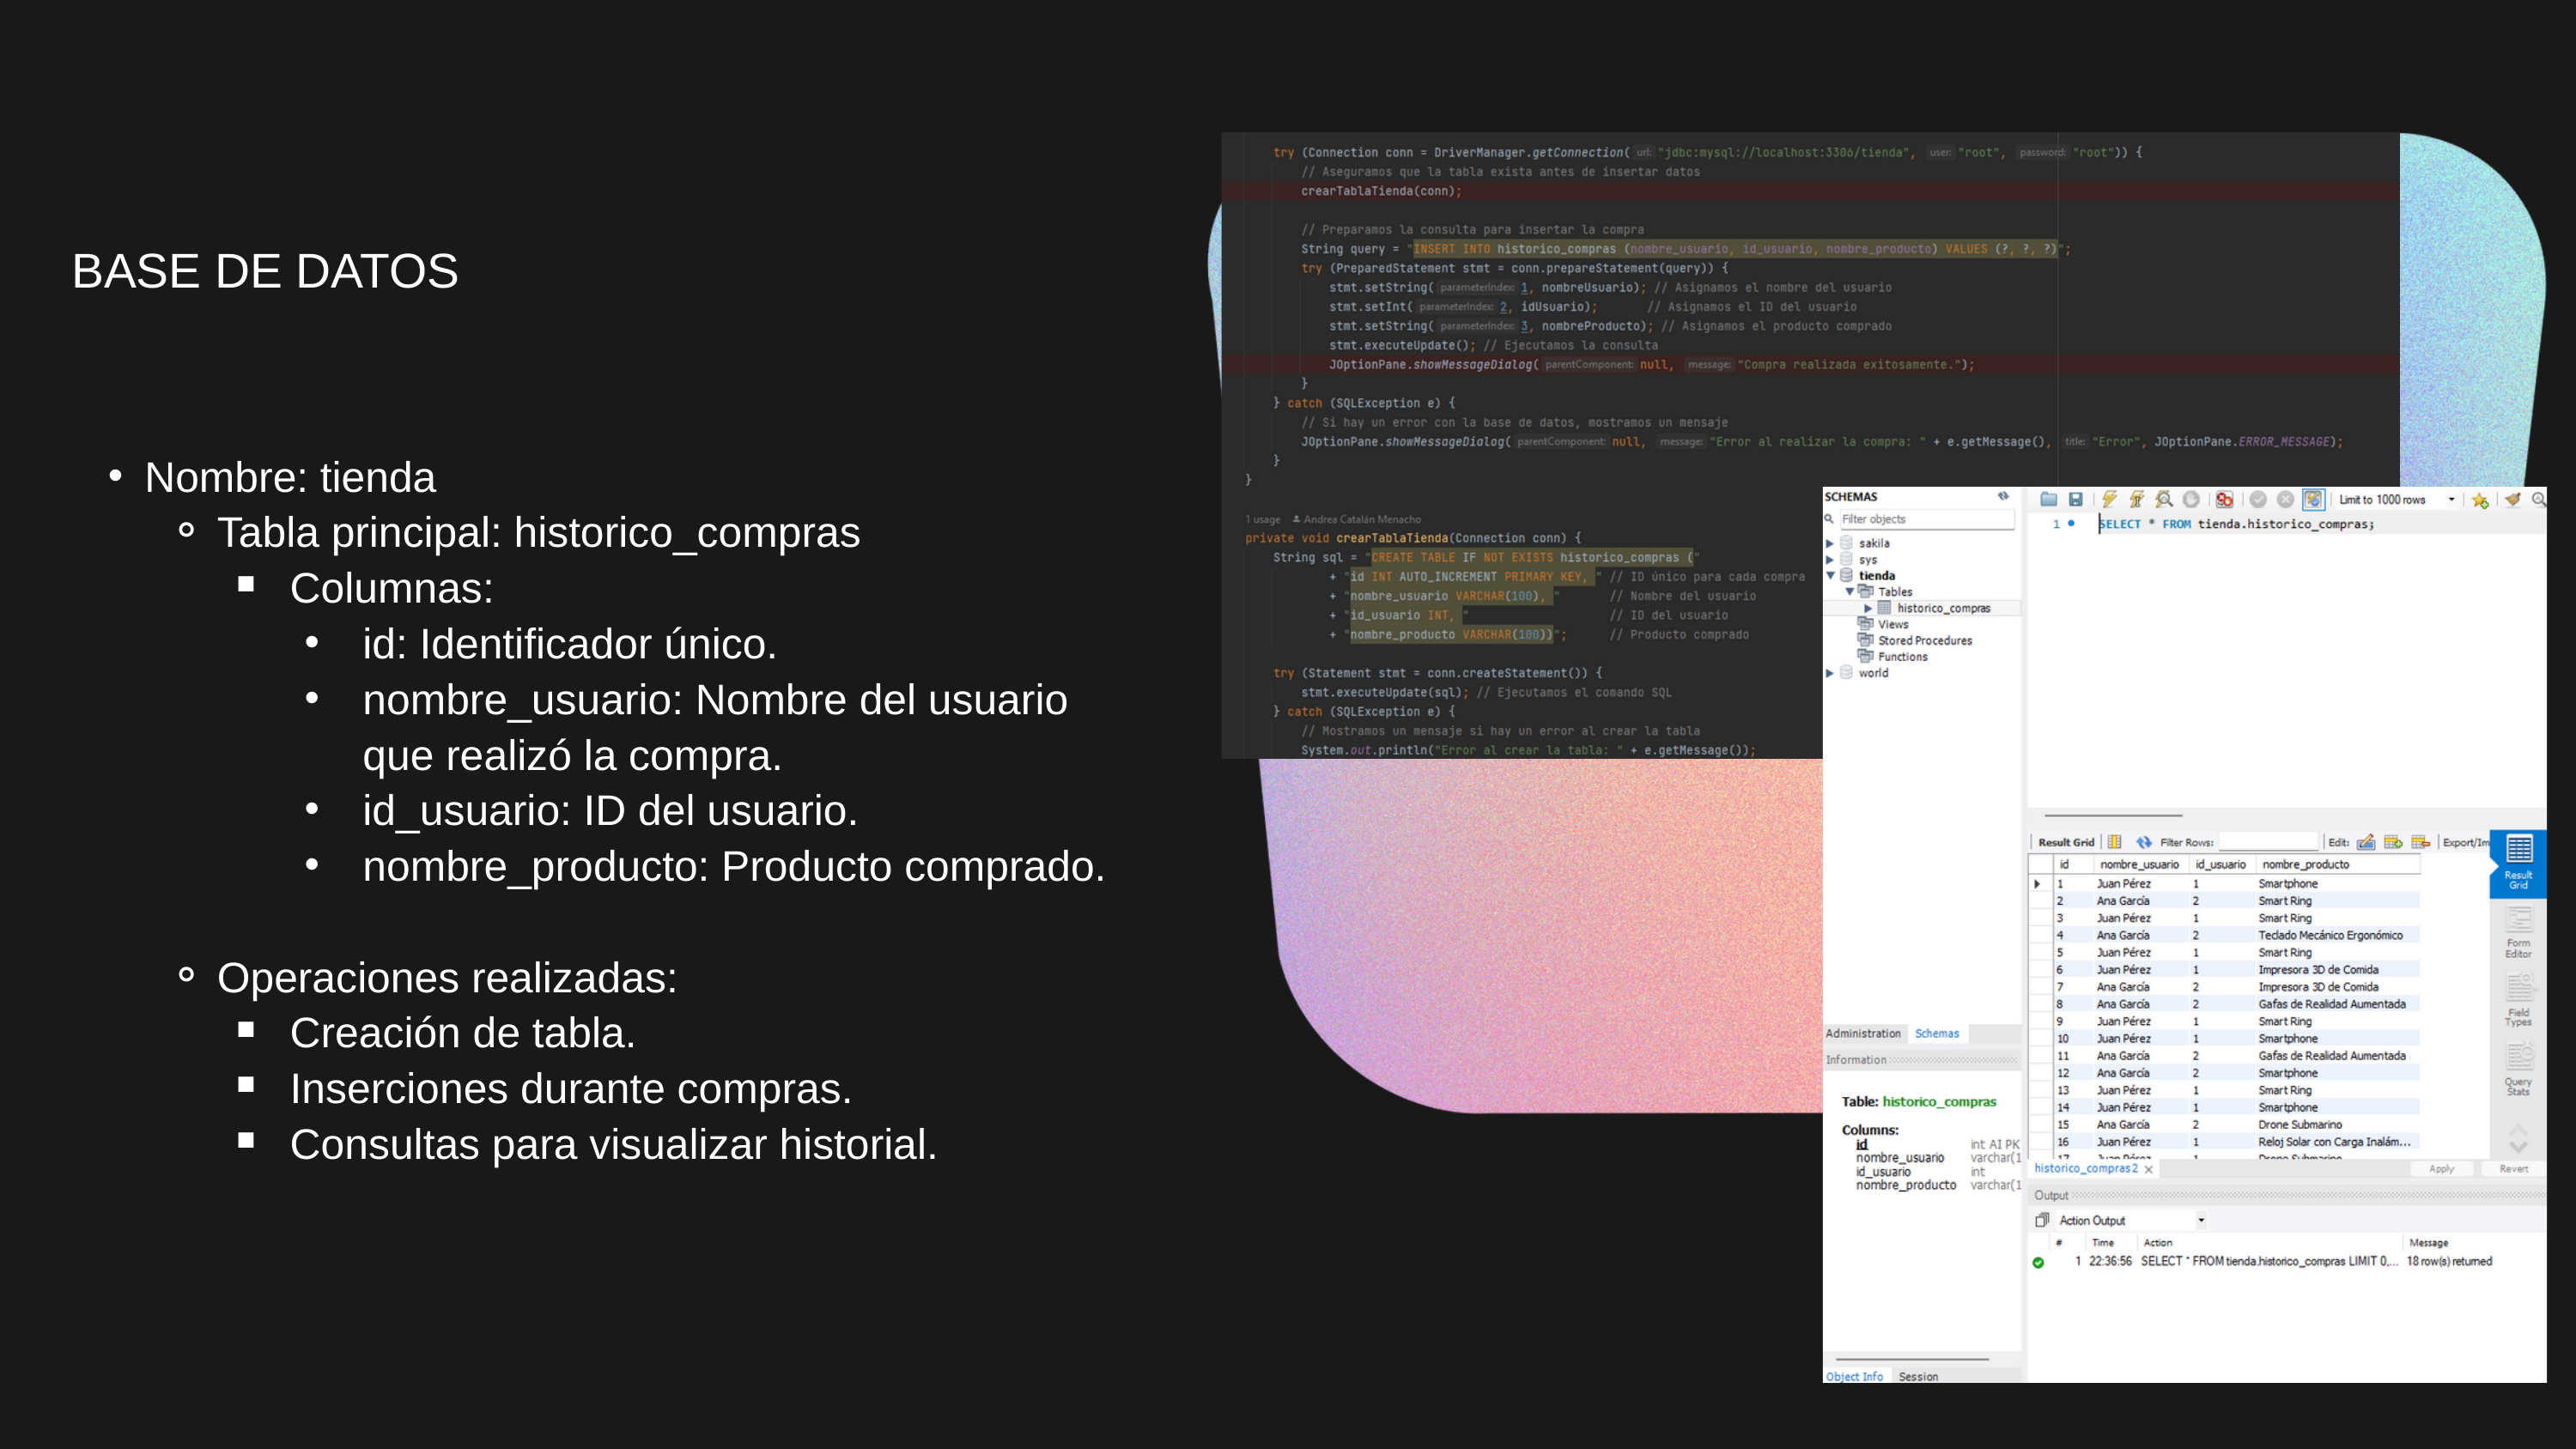

BASE DE DATOS

Nombre: tienda
Tabla principal: historico_compras
Columnas:
id: Identificador único.
nombre_usuario: Nombre del usuario que realizó la compra.
id_usuario: ID del usuario.
nombre_producto: Producto comprado.

Operaciones realizadas:
Creación de tabla.
Inserciones durante compras.
Consultas para visualizar historial.